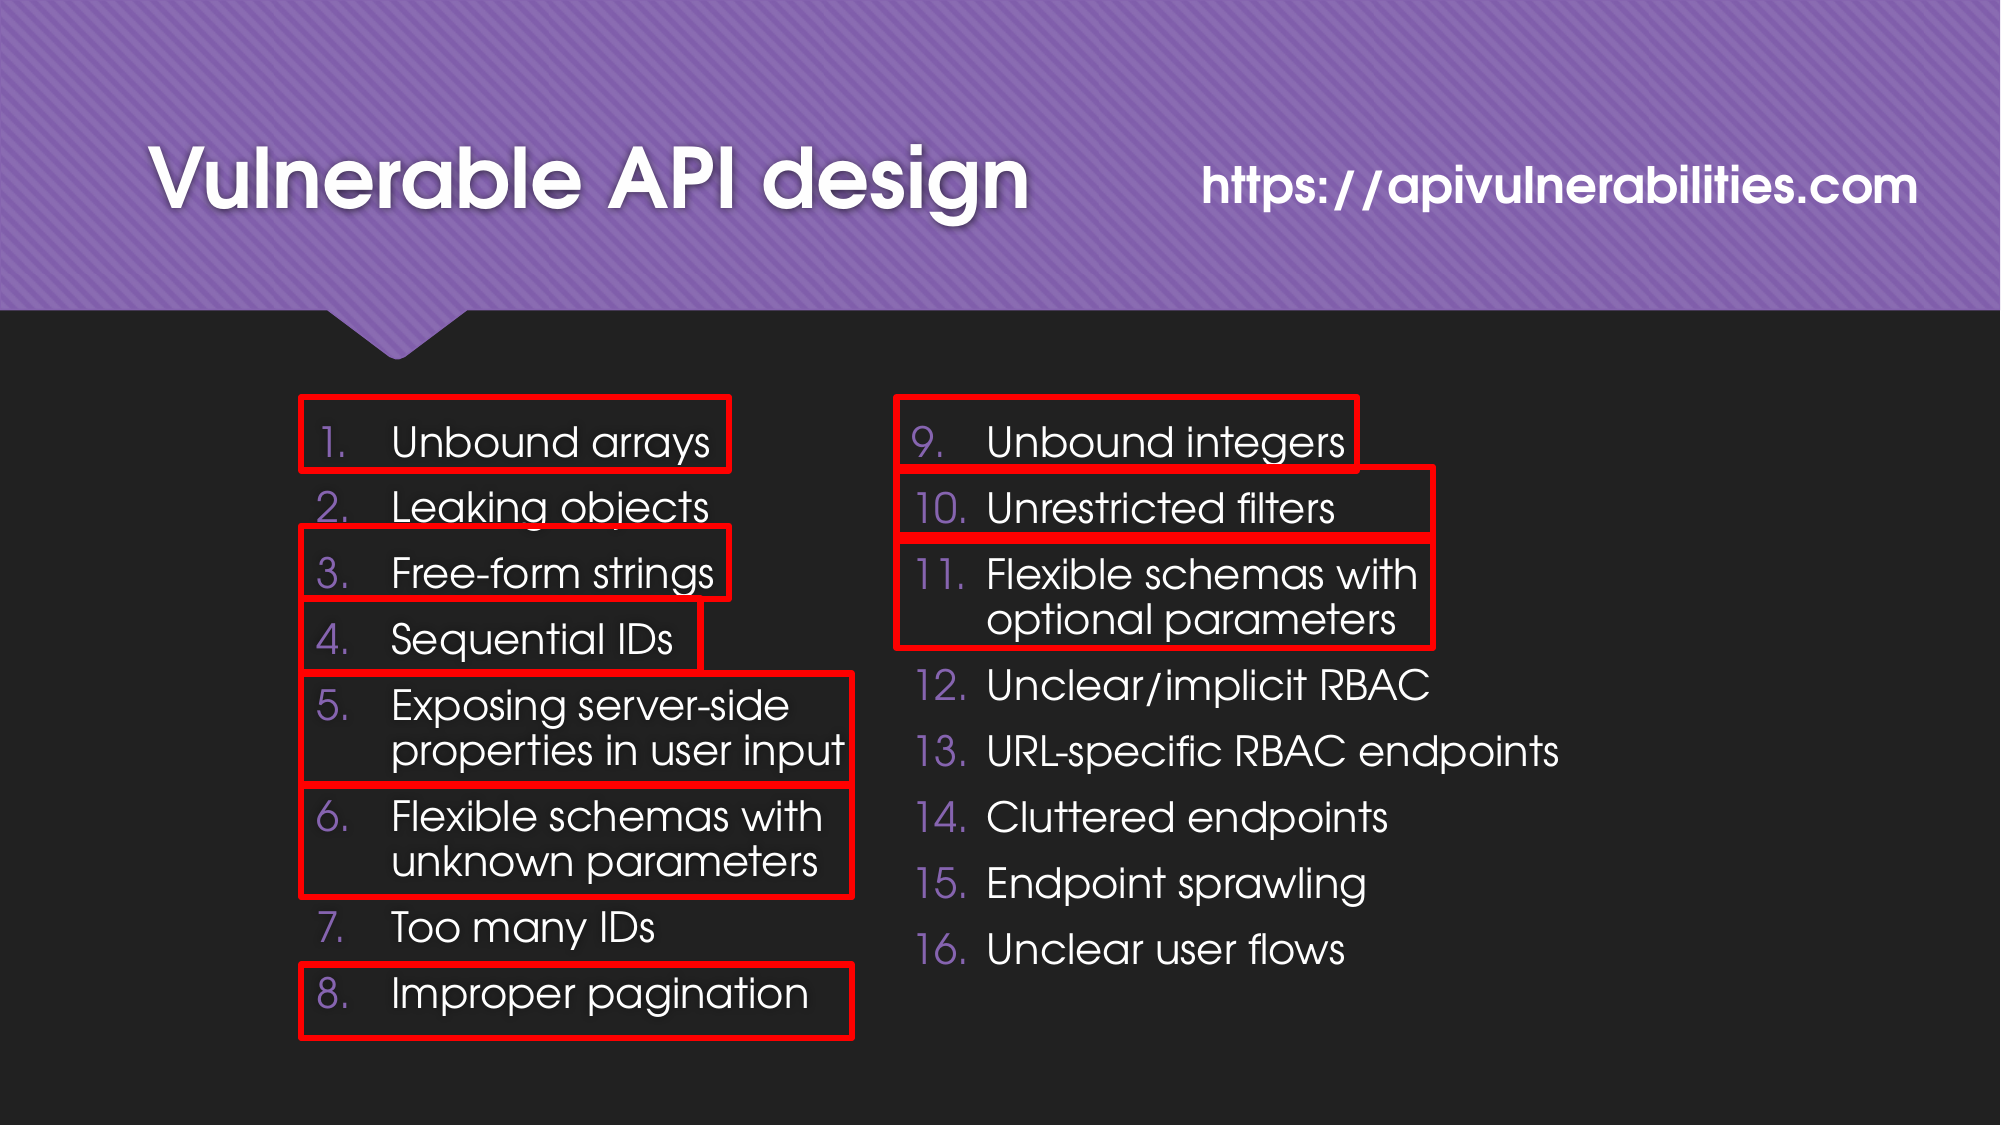

# Vulnerable API design
https://apivulnerabilities.com
Unbound arrays
Leaking objects
Free-form strings
Sequential IDs
Exposing server-side properties in user input
Flexible schemas with unknown parameters
Too many IDs
Improper pagination

Unbound integers
Unrestricted filters
Flexible schemas with optional parameters
Unclear/implicit RBAC
URL-specific RBAC endpoints
Cluttered endpoints
Endpoint sprawling
Unclear user flows